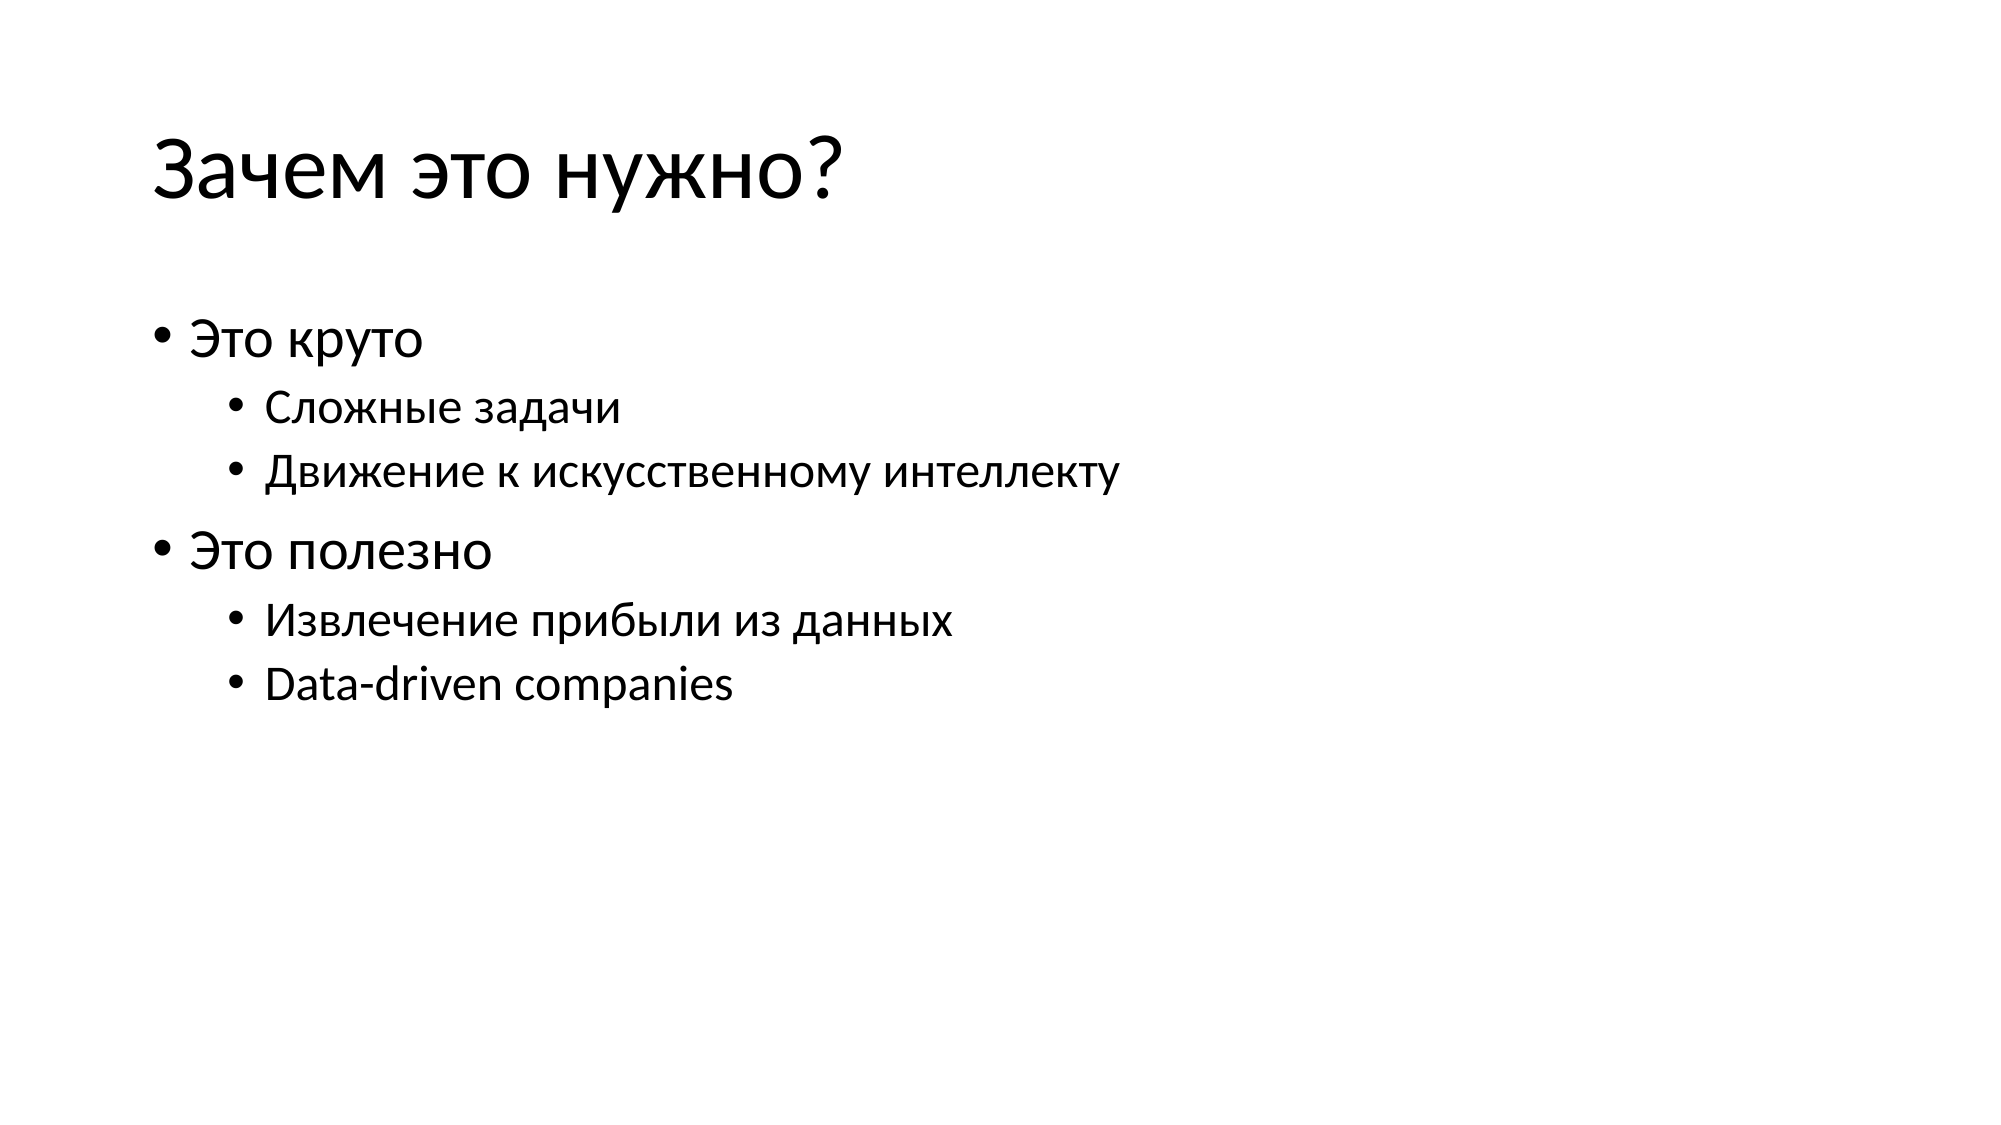

# Зачем это нужно?
Это круто
Сложные задачи
Движение к искусственному интеллекту
Это полезно
Извлечение прибыли из данных
Data-driven companies